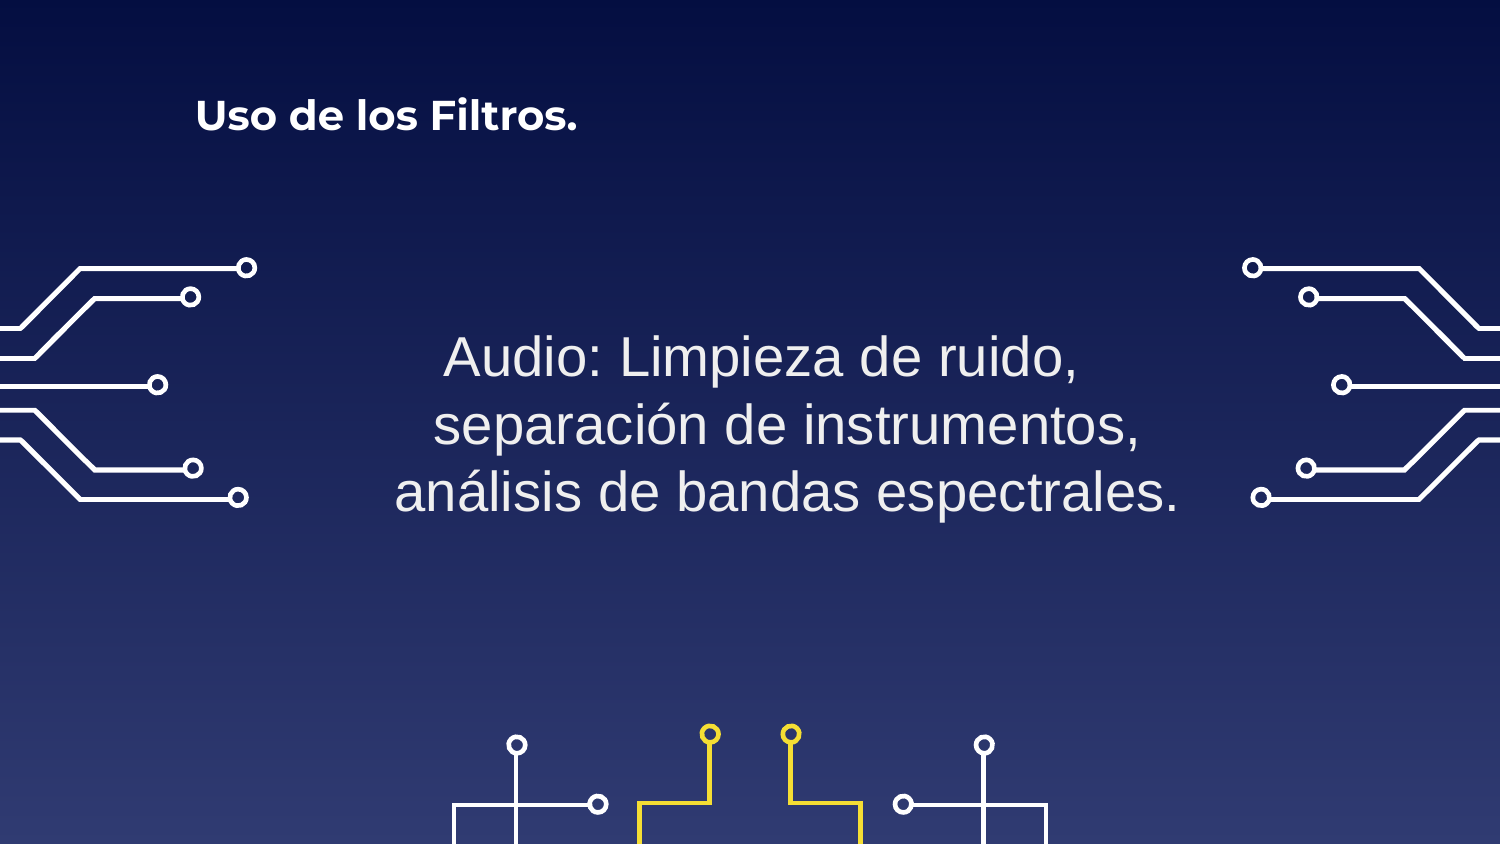

# Uso de los Filtros.
Audio: Limpieza de ruido, separación de instrumentos, análisis de bandas espectrales.